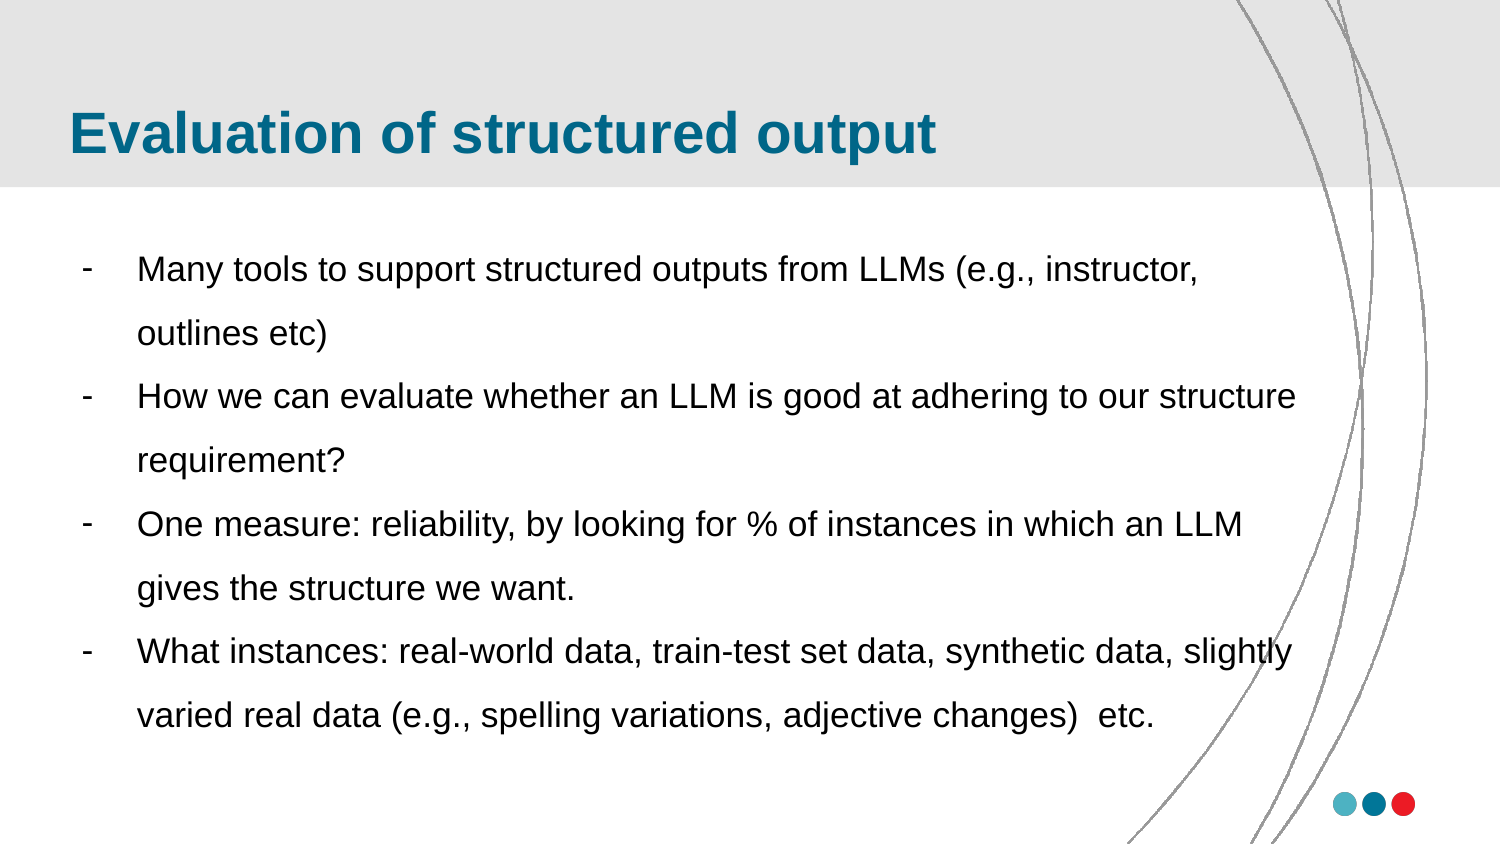

# Evaluation of structured output
Many tools to support structured outputs from LLMs (e.g., instructor, outlines etc)
How we can evaluate whether an LLM is good at adhering to our structure requirement?
One measure: reliability, by looking for % of instances in which an LLM gives the structure we want.
What instances: real-world data, train-test set data, synthetic data, slightly varied real data (e.g., spelling variations, adjective changes)  etc.